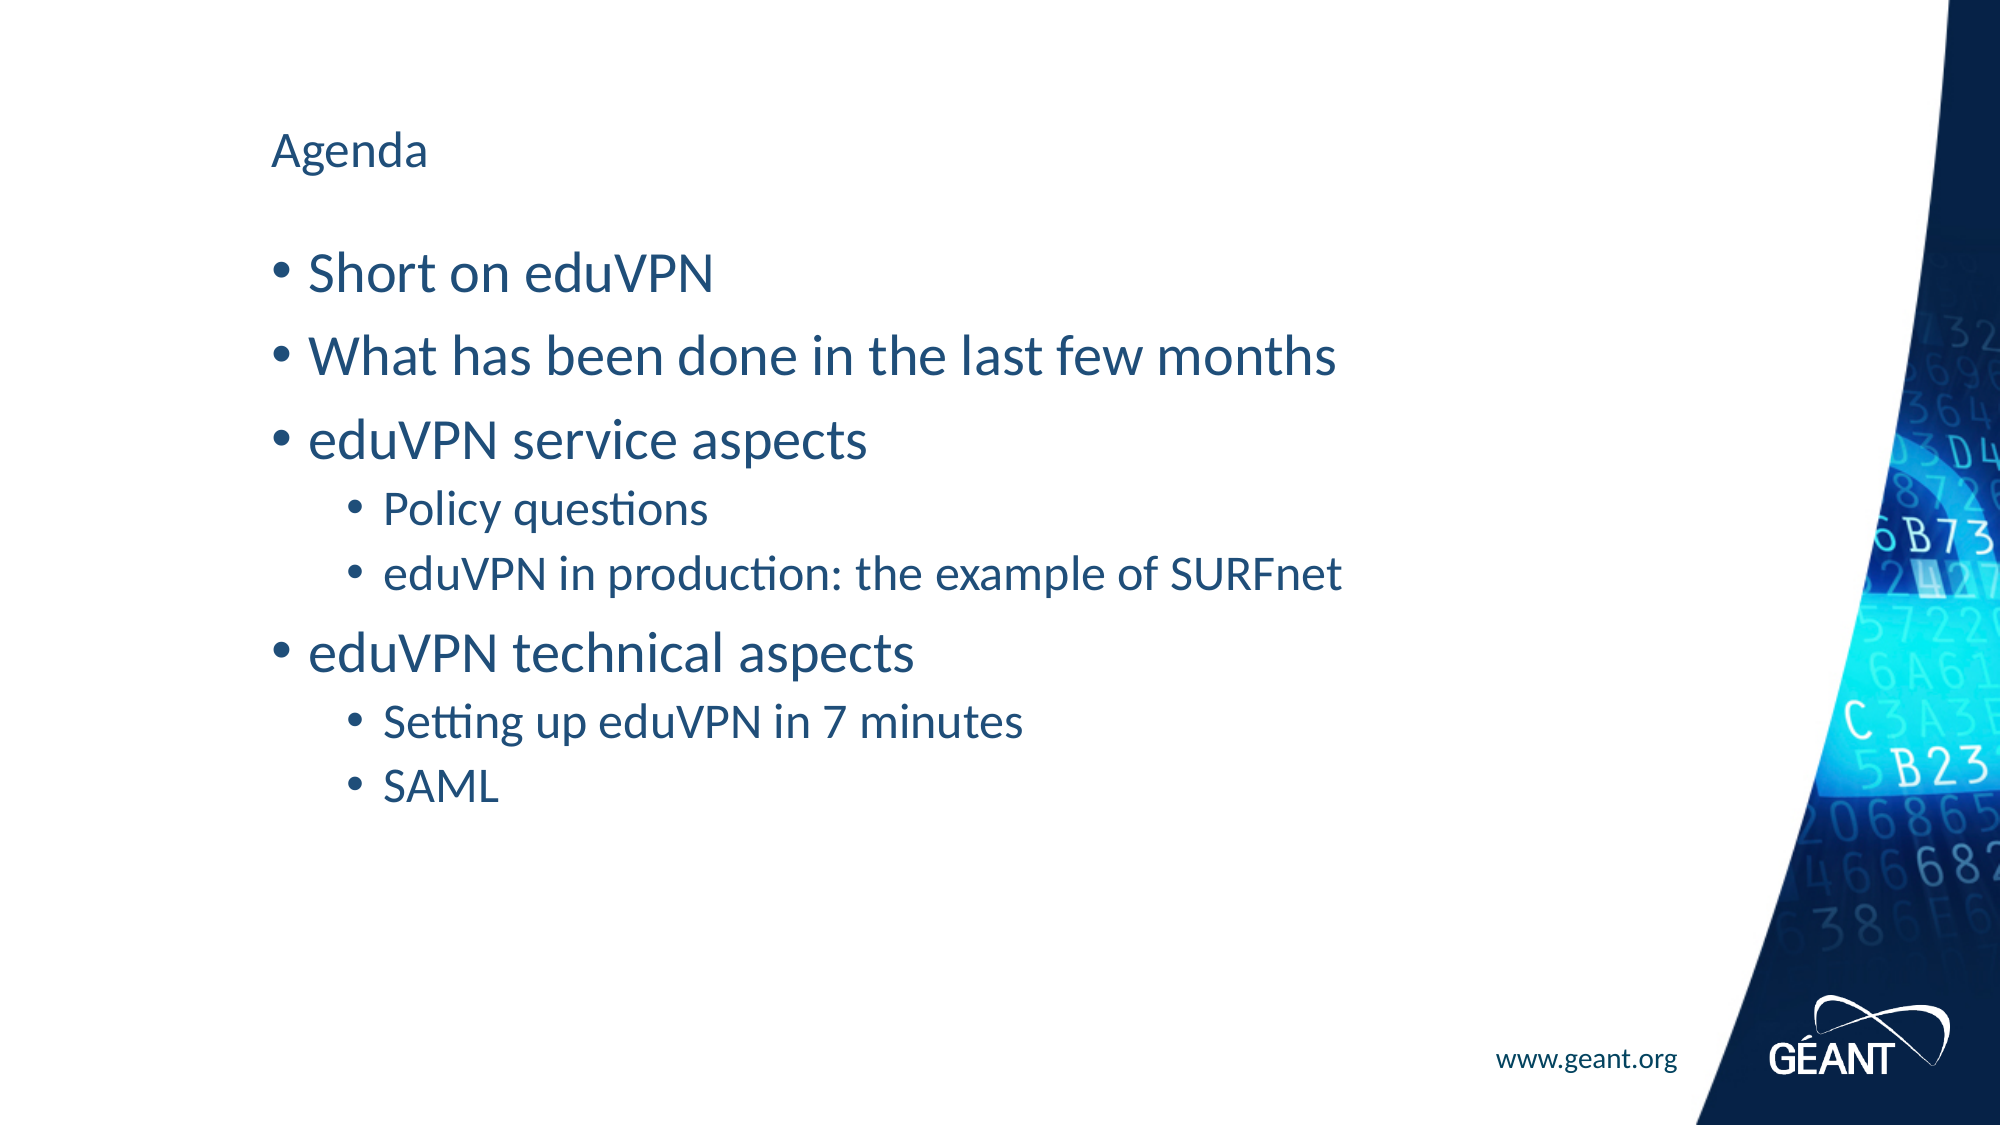

# Agenda
Short on eduVPN
What has been done in the last few months
eduVPN service aspects
Policy questions
eduVPN in production: the example of SURFnet
eduVPN technical aspects
Setting up eduVPN in 7 minutes
SAML